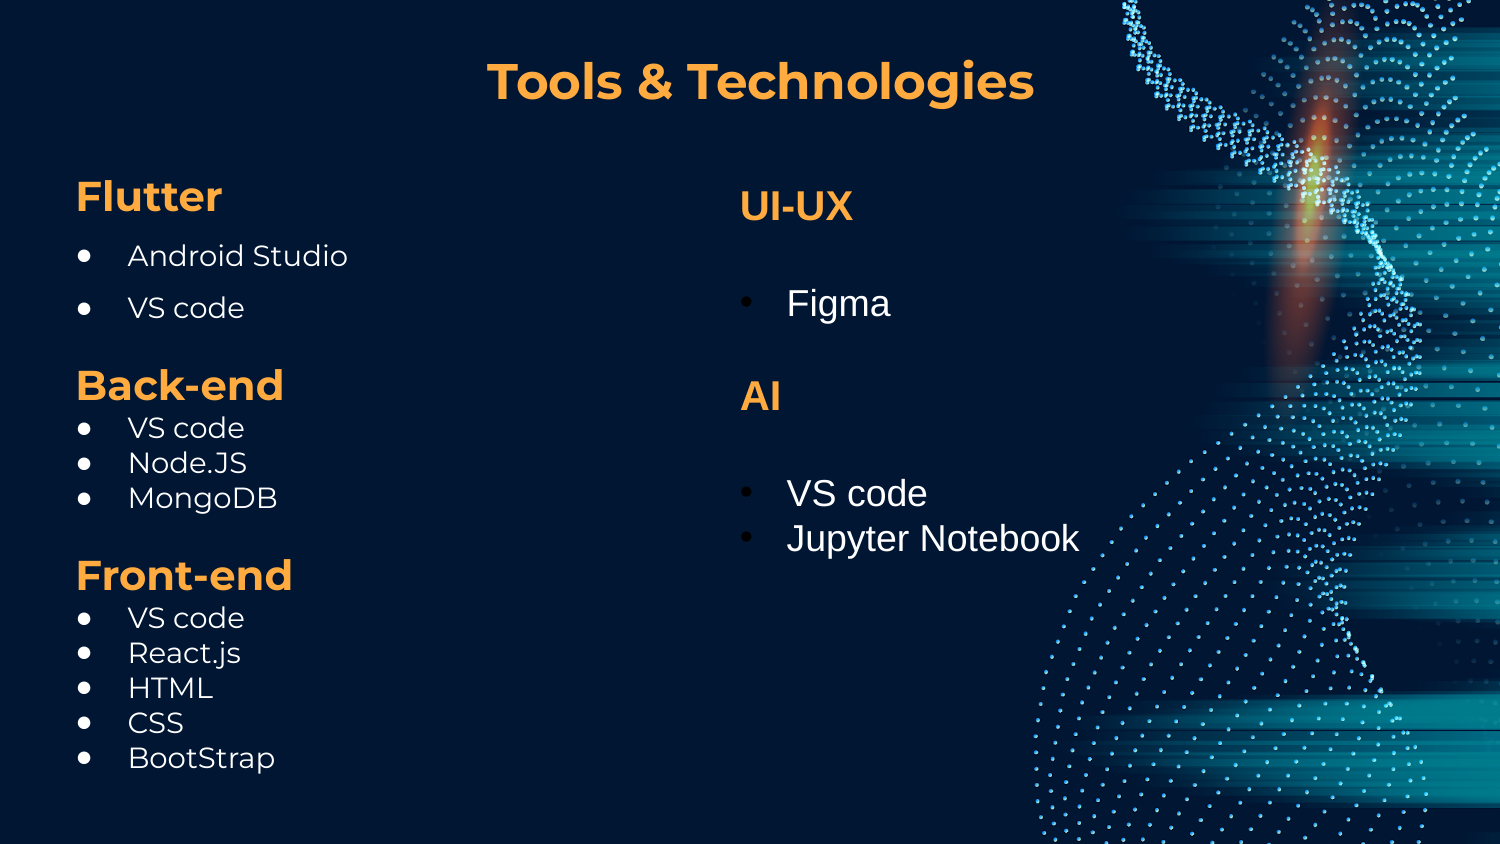

Tools & Technologies

Flutter
Android Studio
VS code

Back-end
VS code
Node.JS
MongoDB

Front-end
VS code
React.js
HTML
CSS
BootStrap

UI-UX

Figma

AI

VS code
Jupyter Notebook